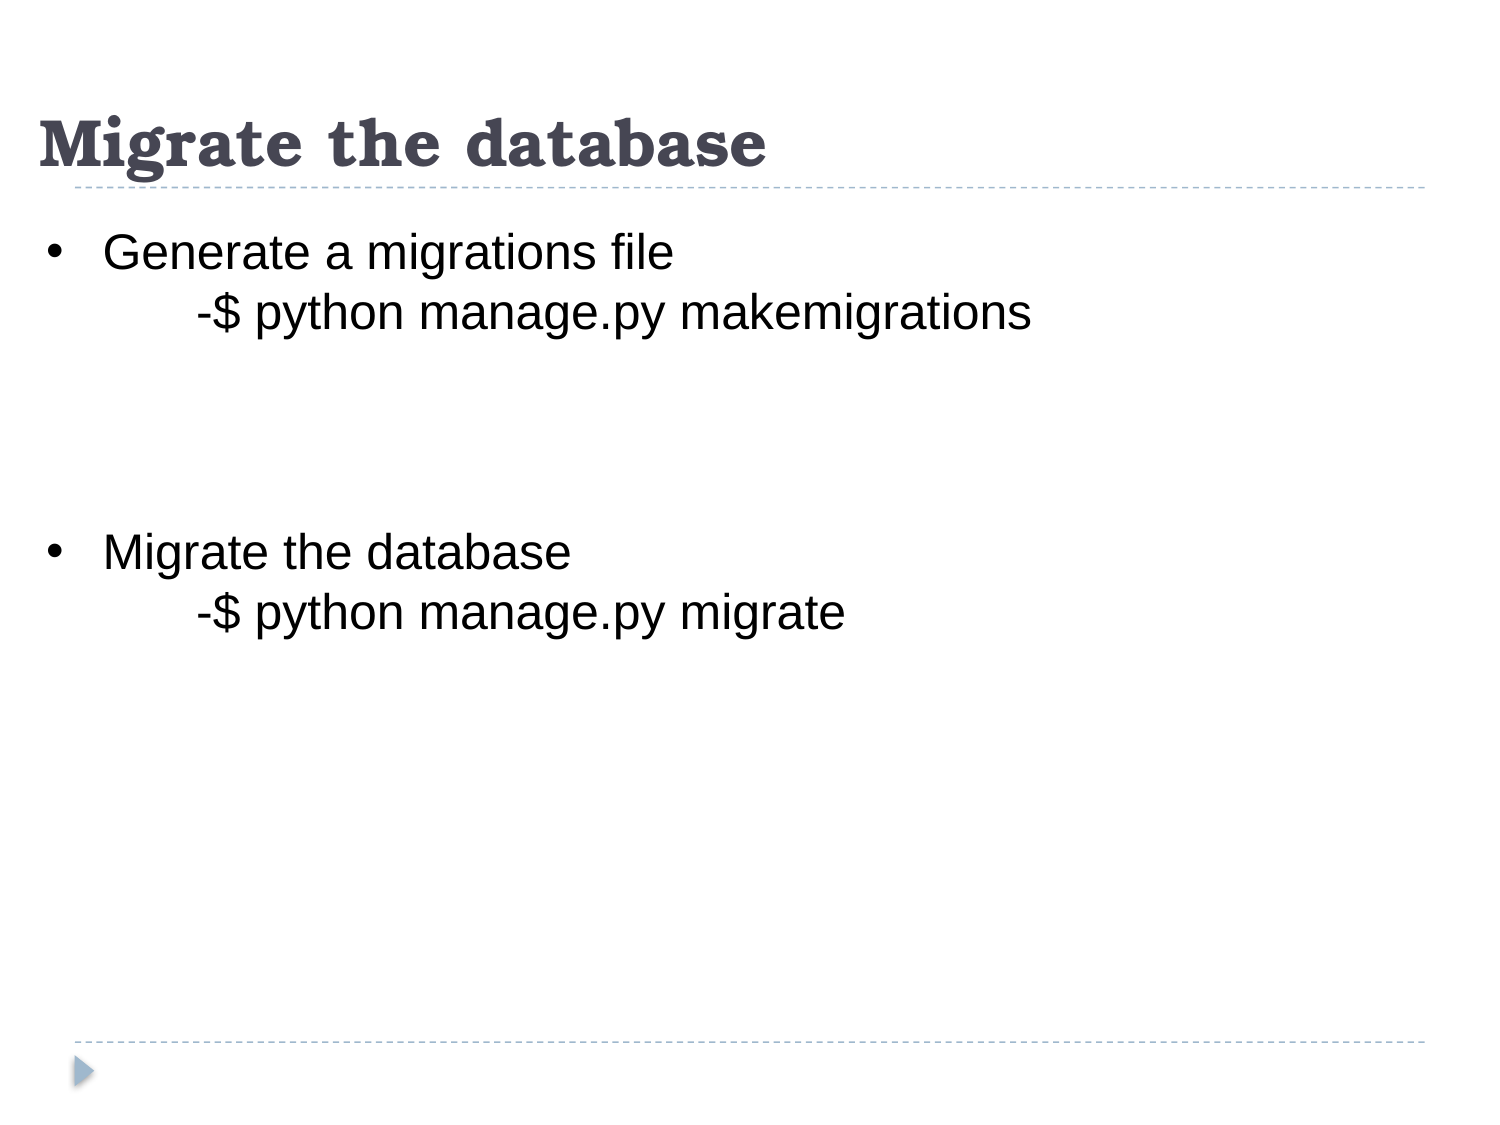

# Migrate the database
Generate a migrations file
	-$ python manage.py makemigrations

Migrate the database
	-$ python manage.py migrate